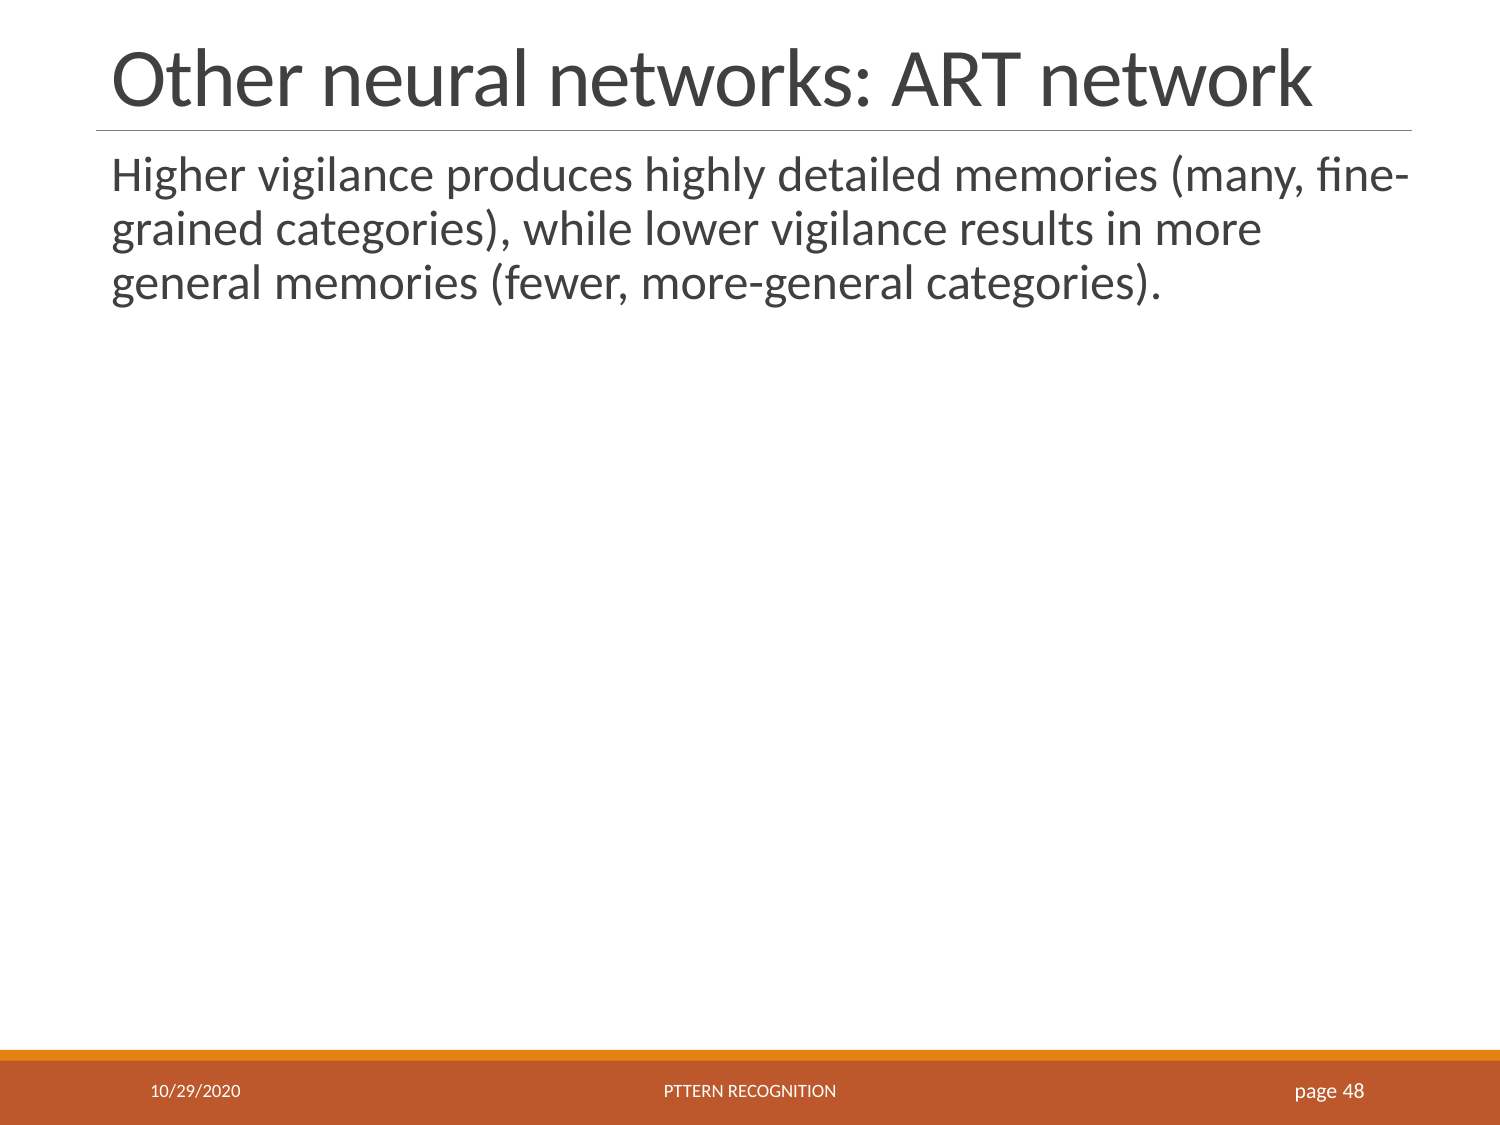

# Other neural networks: ART network
Higher vigilance produces highly detailed memories (many, fine-grained categories), while lower vigilance results in more general memories (fewer, more-general categories).
10/29/2020
Pttern recognition
 page 48